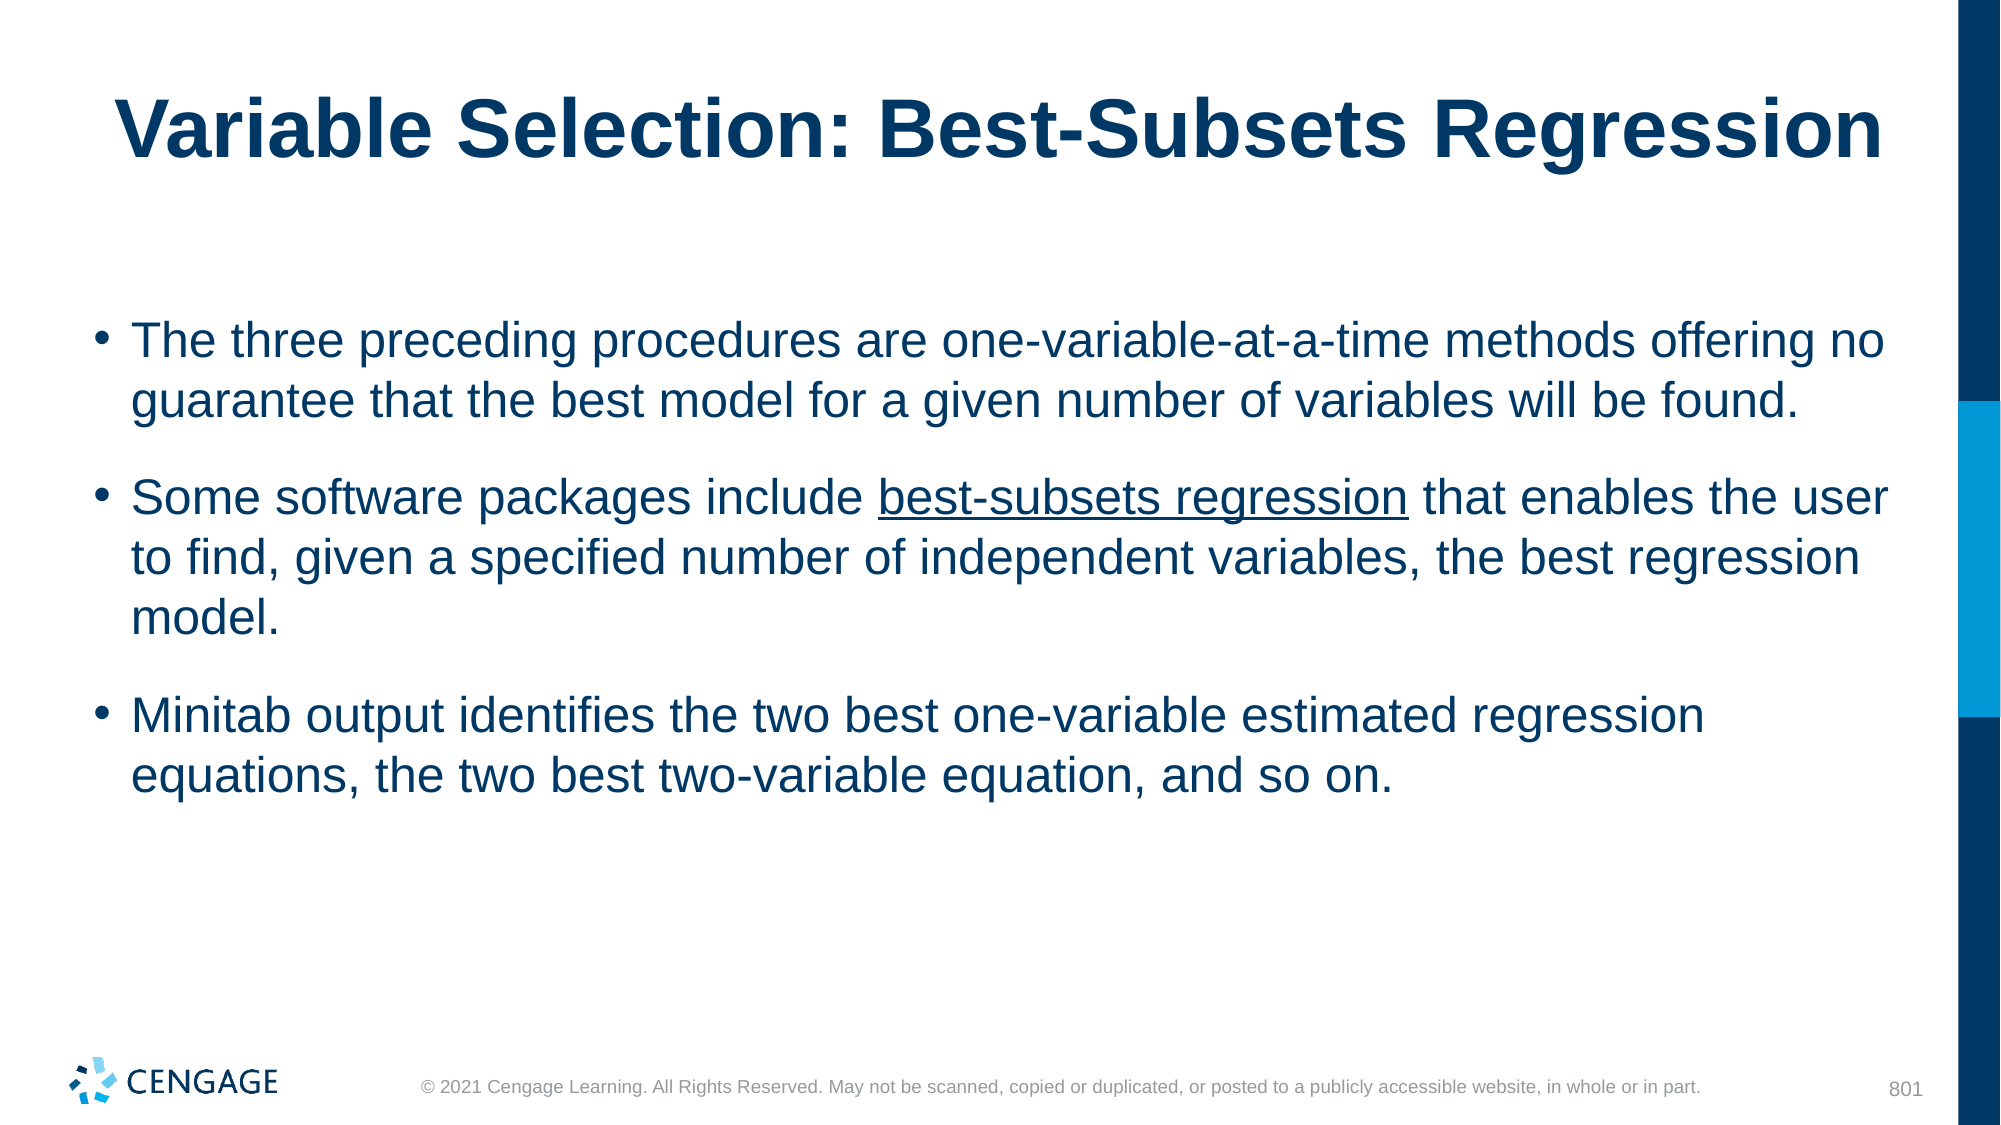

# Variable Selection: Best-Subsets Regression
The three preceding procedures are one-variable-at-a-time methods offering no guarantee that the best model for a given number of variables will be found.
Some software packages include best-subsets regression that enables the user to find, given a specified number of independent variables, the best regression model.
Minitab output identifies the two best one-variable estimated regression equations, the two best two-variable equation, and so on.